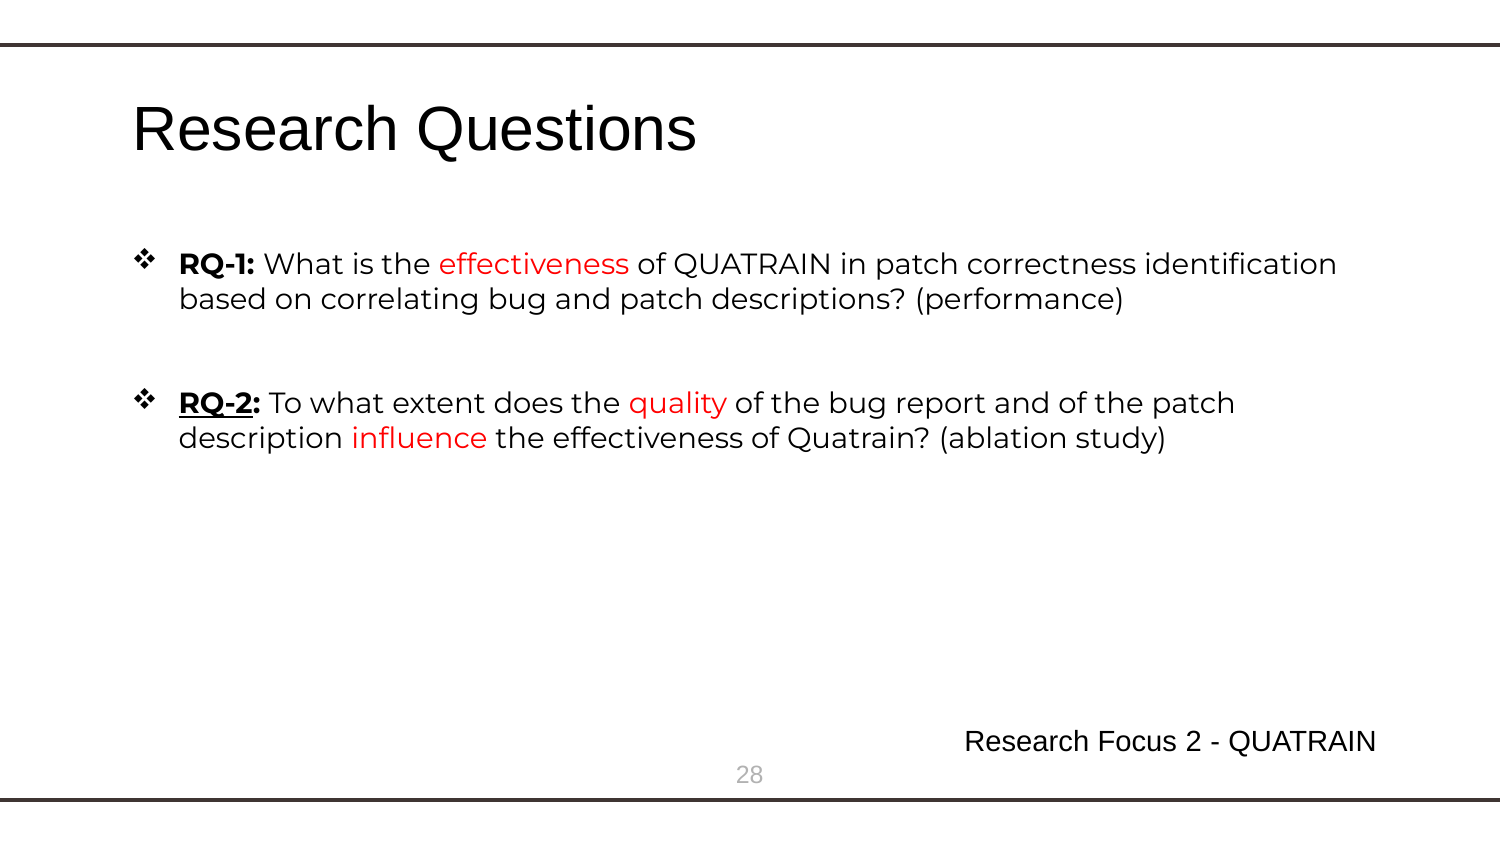

# Research Questions
RQ-1: What is the effectiveness of QUATRAIN in patch correctness identification based on correlating bug and patch descriptions? (performance)

RQ-2: To what extent does the quality of the bug report and of the patch description influence the effectiveness of Quatrain? (ablation study)
Research Focus 2 - QUATRAIN
28